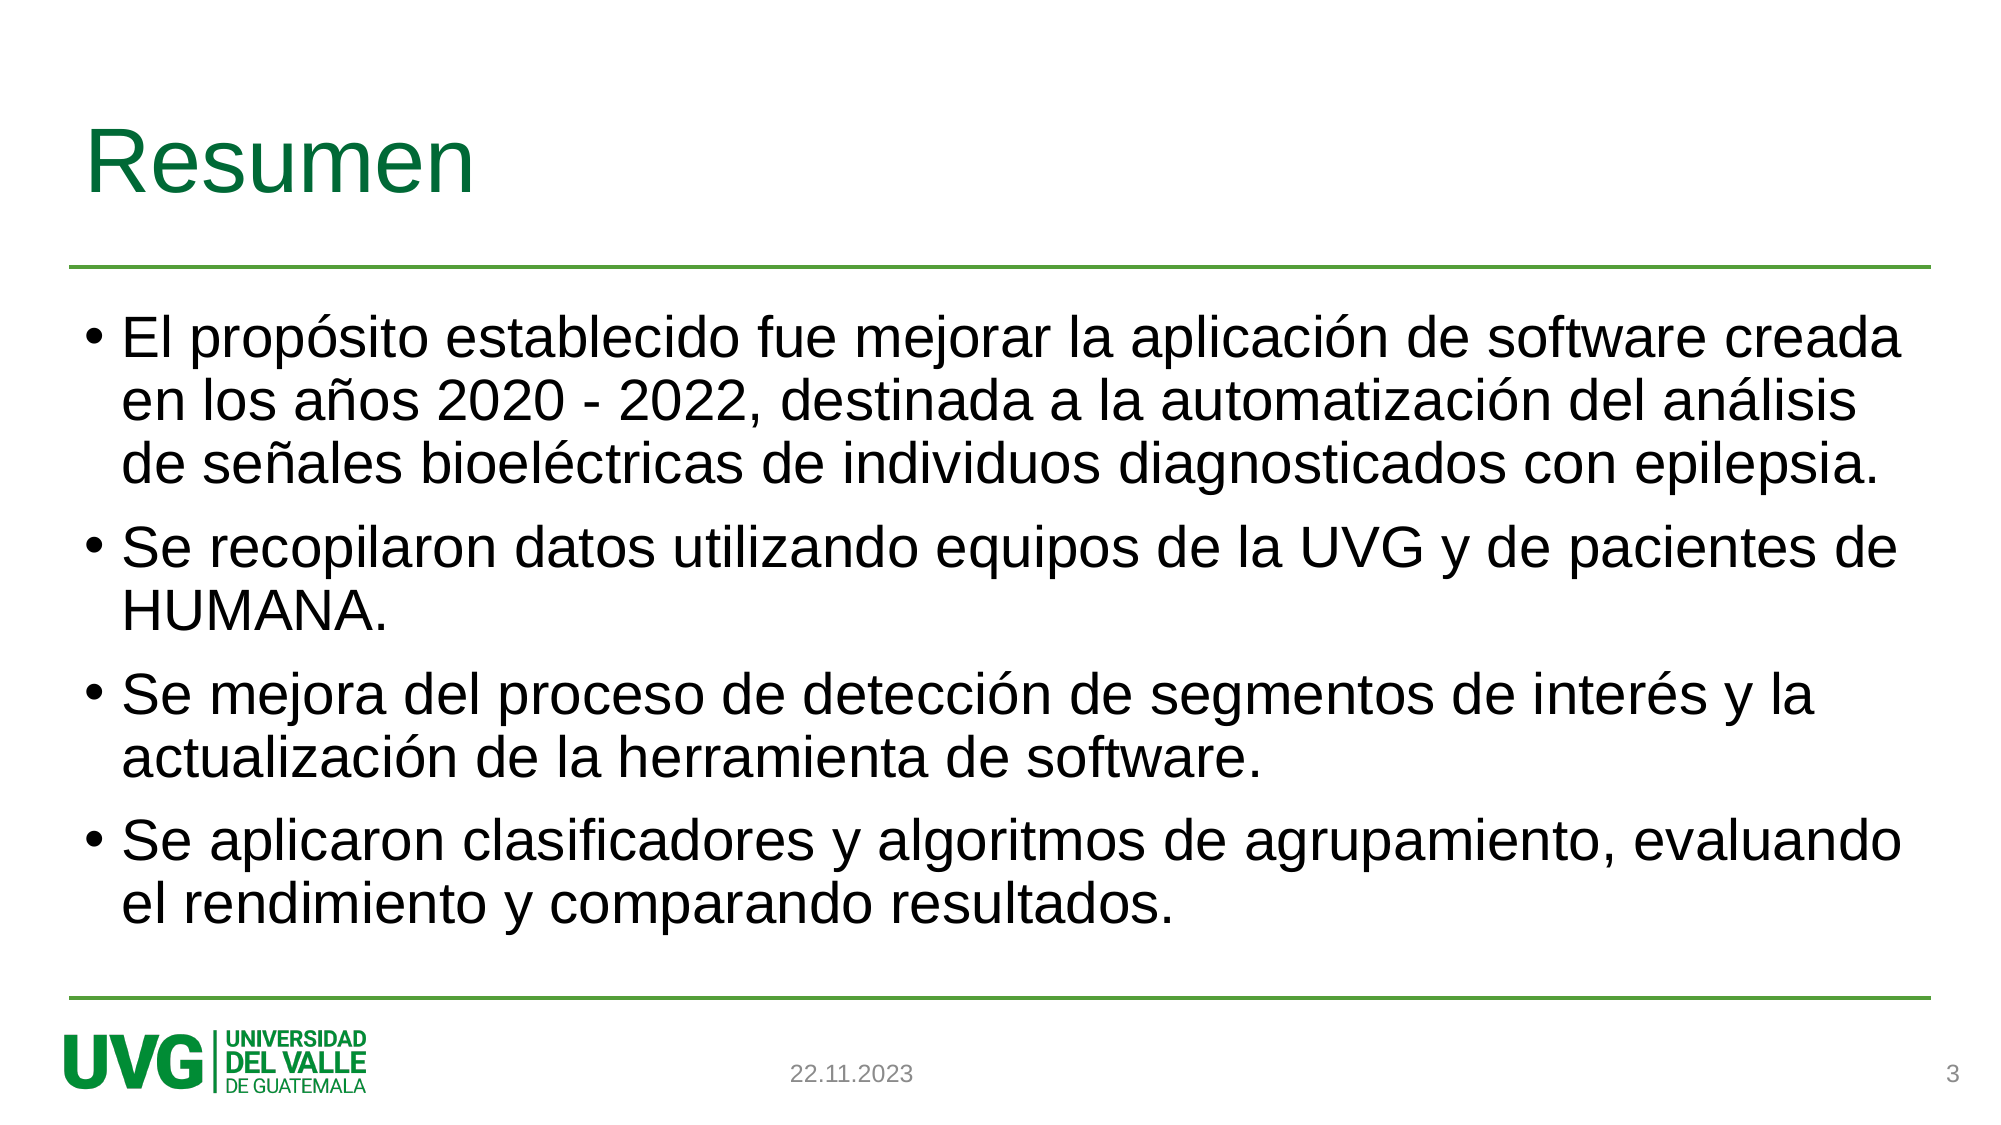

# Resumen
El propósito establecido fue mejorar la aplicación de software creada en los años 2020 - 2022, destinada a la automatización del análisis de señales bioeléctricas de individuos diagnosticados con epilepsia.
Se recopilaron datos utilizando equipos de la UVG y de pacientes de HUMANA.
Se mejora del proceso de detección de segmentos de interés y la actualización de la herramienta de software.
Se aplicaron clasificadores y algoritmos de agrupamiento, evaluando el rendimiento y comparando resultados.
3
22.11.2023